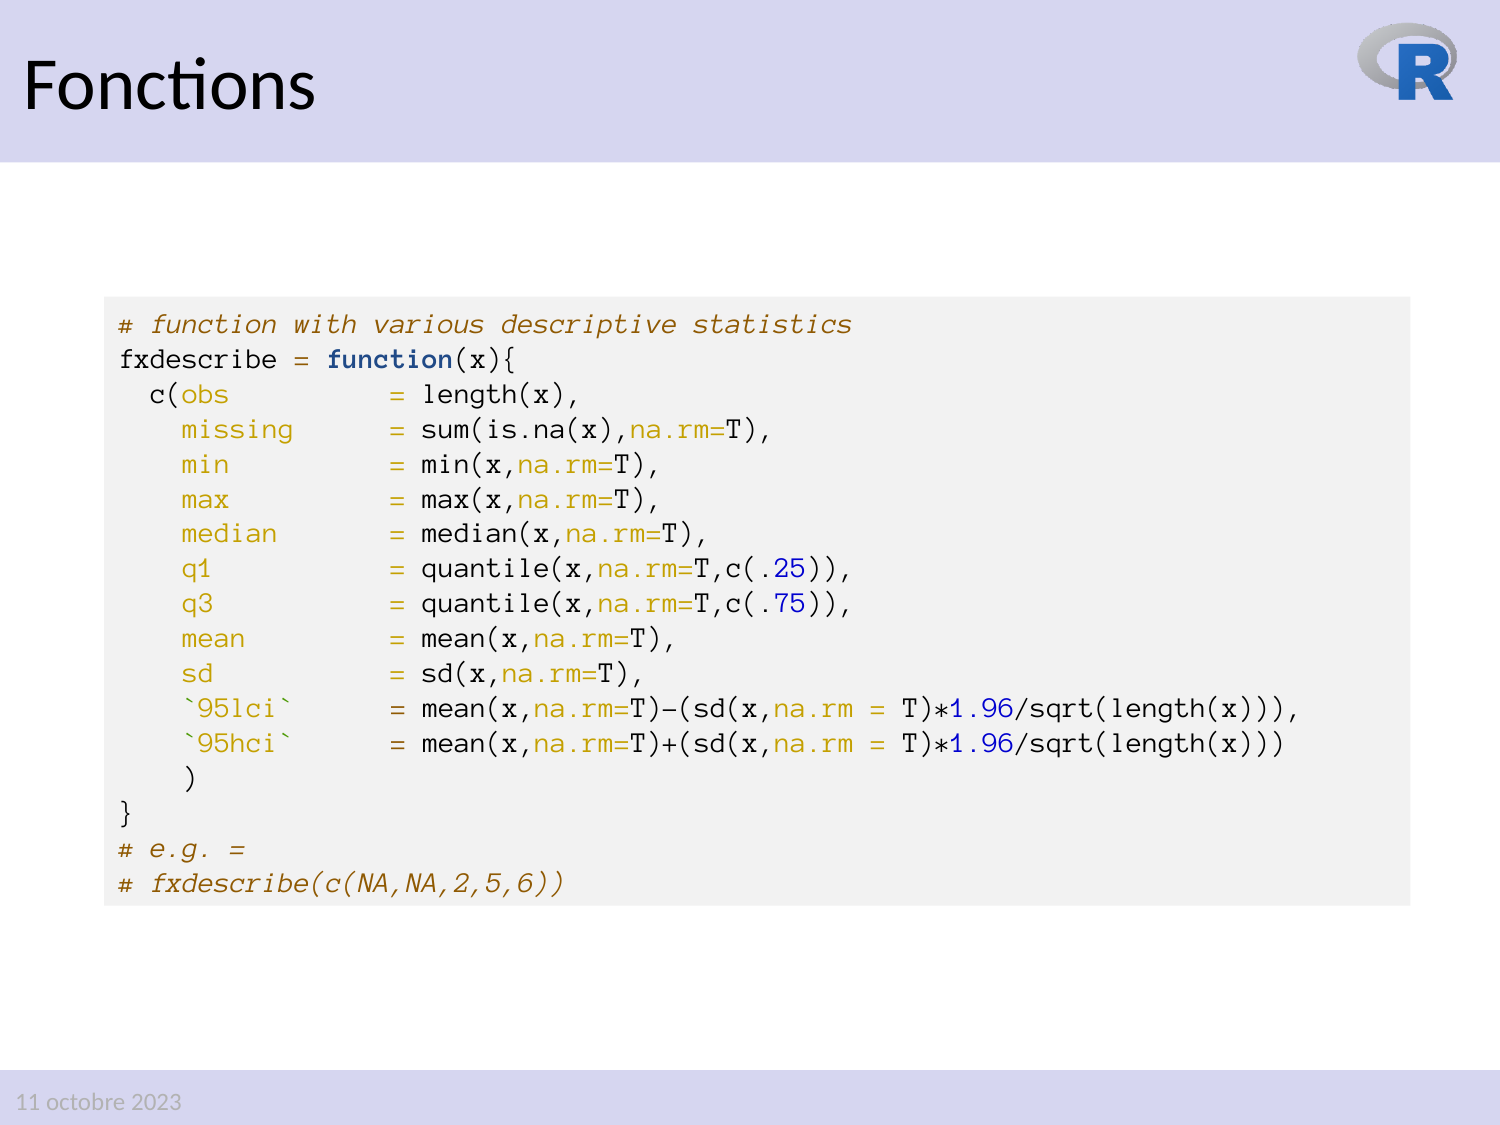

Fonctions
# function with various descriptive statistics fxdescribe = function(x){ c(obs          = length(x), missing      = sum(is.na(x),na.rm=T), min          = min(x,na.rm=T), max          = max(x,na.rm=T), median       = median(x,na.rm=T), q1           = quantile(x,na.rm=T,c(.25)), q3           = quantile(x,na.rm=T,c(.75)), mean         = mean(x,na.rm=T), sd           = sd(x,na.rm=T), `95lci`      = mean(x,na.rm=T)-(sd(x,na.rm = T)*1.96/sqrt(length(x))), `95hci`      = mean(x,na.rm=T)+(sd(x,na.rm = T)*1.96/sqrt(length(x))) ) } # e.g. = # fxdescribe(c(NA,NA,2,5,6))
11 octobre 2023
20